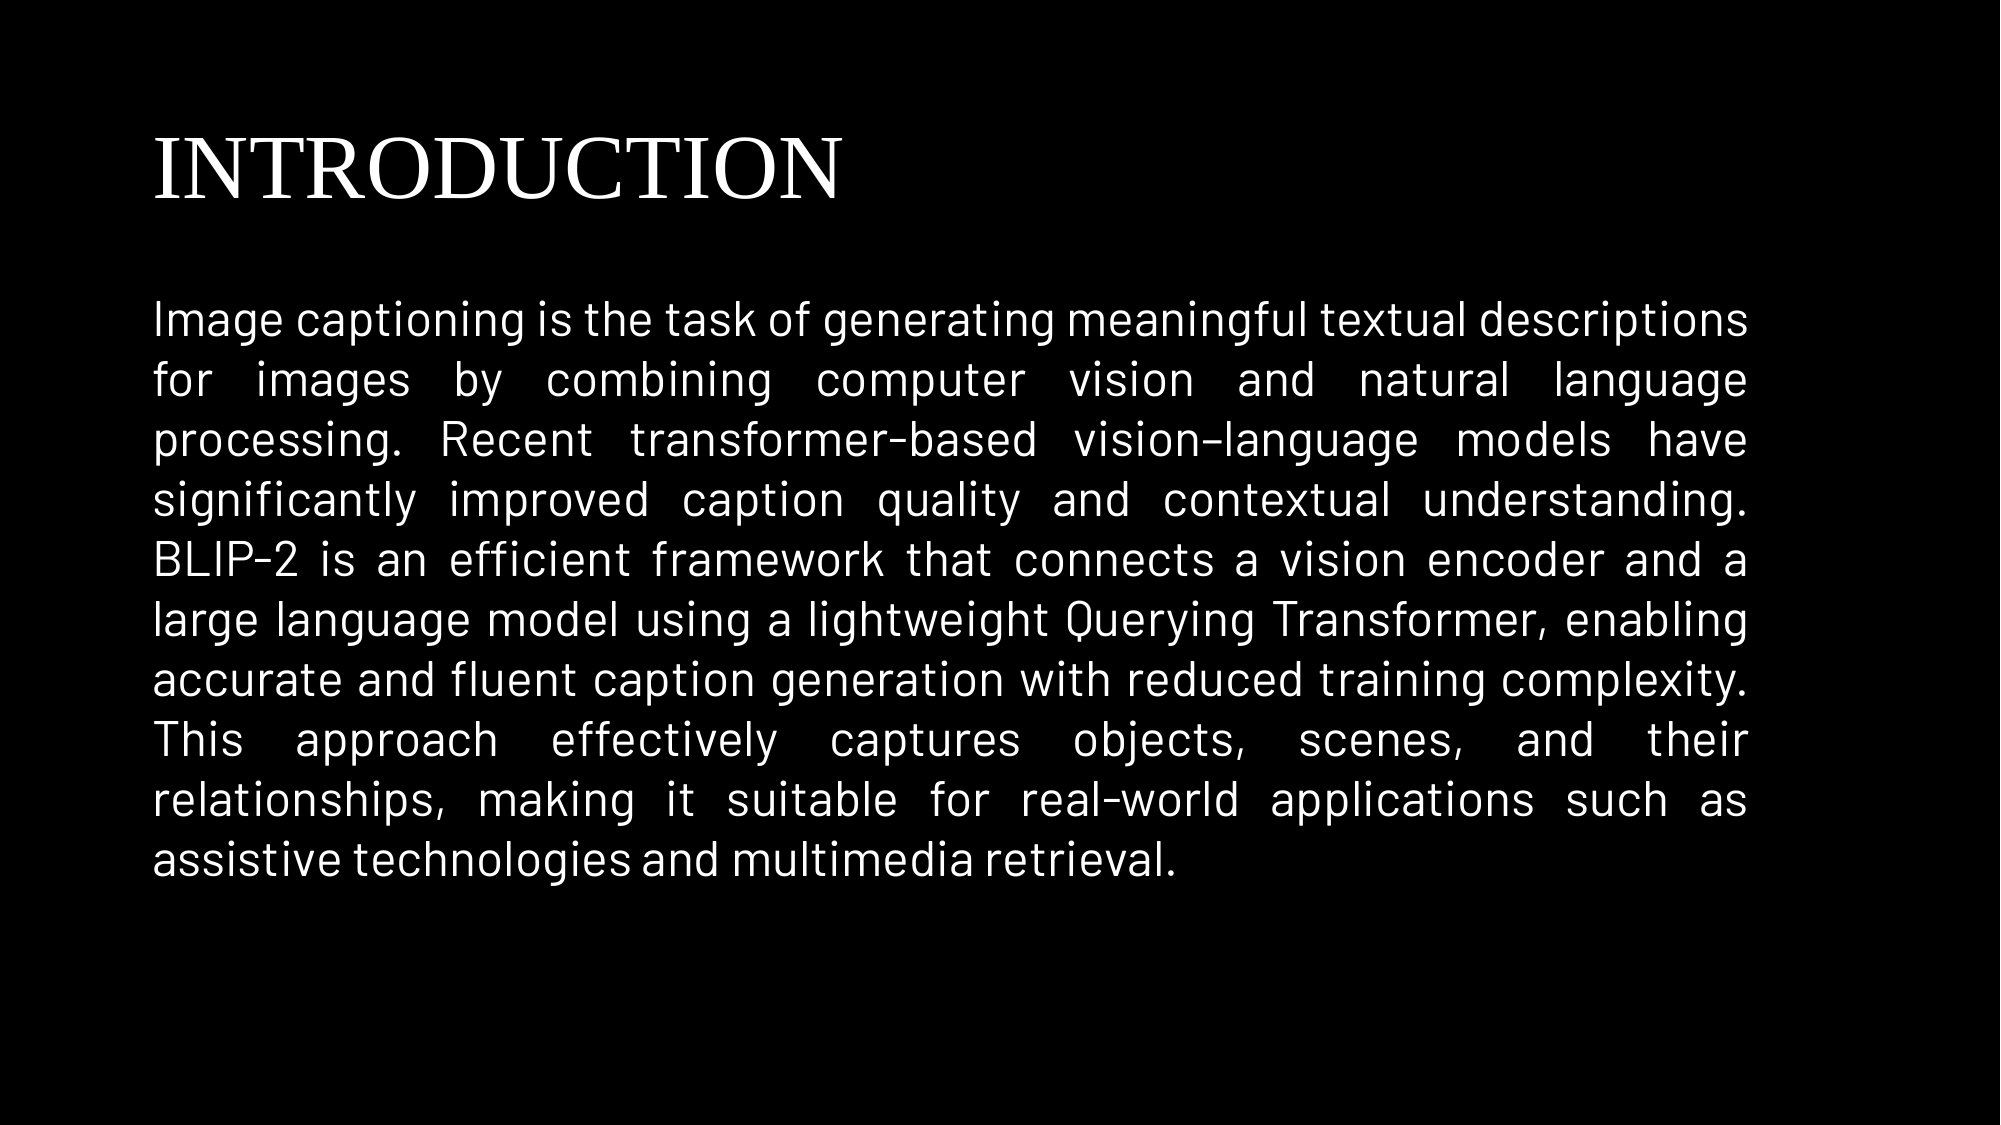

# INTRODUCTION
Image captioning is the task of generating meaningful textual descriptions for images by combining computer vision and natural language processing. Recent transformer-based vision–language models have significantly improved caption quality and contextual understanding. BLIP-2 is an efficient framework that connects a vision encoder and a large language model using a lightweight Querying Transformer, enabling accurate and fluent caption generation with reduced training complexity. This approach effectively captures objects, scenes, and their relationships, making it suitable for real-world applications such as assistive technologies and multimedia retrieval.